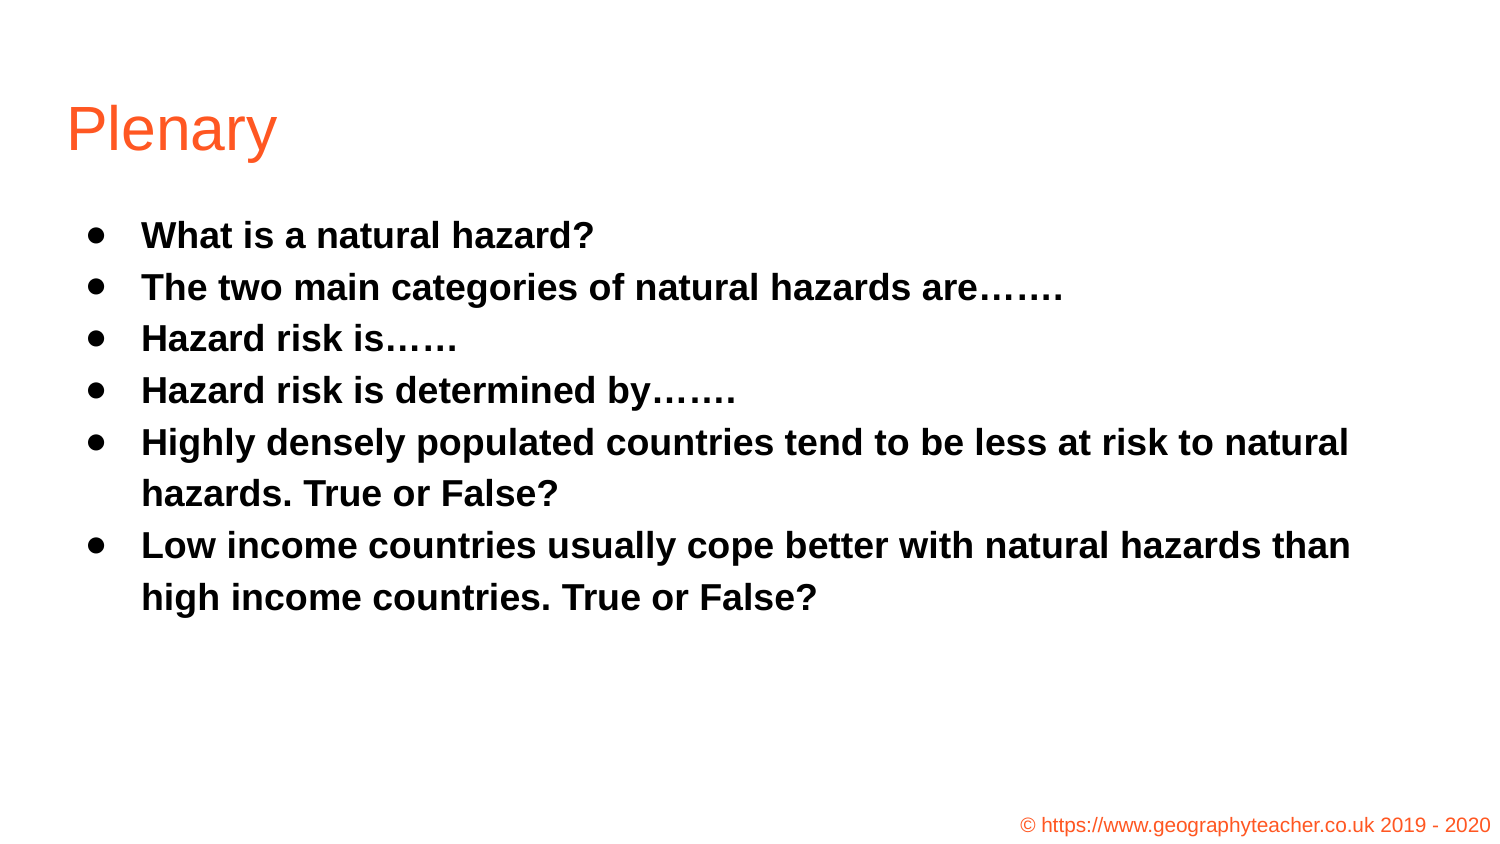

# Plenary
What is a natural hazard?
The two main categories of natural hazards are…….
Hazard risk is……
Hazard risk is determined by…….
Highly densely populated countries tend to be less at risk to natural hazards. True or False?
Low income countries usually cope better with natural hazards than high income countries. True or False?